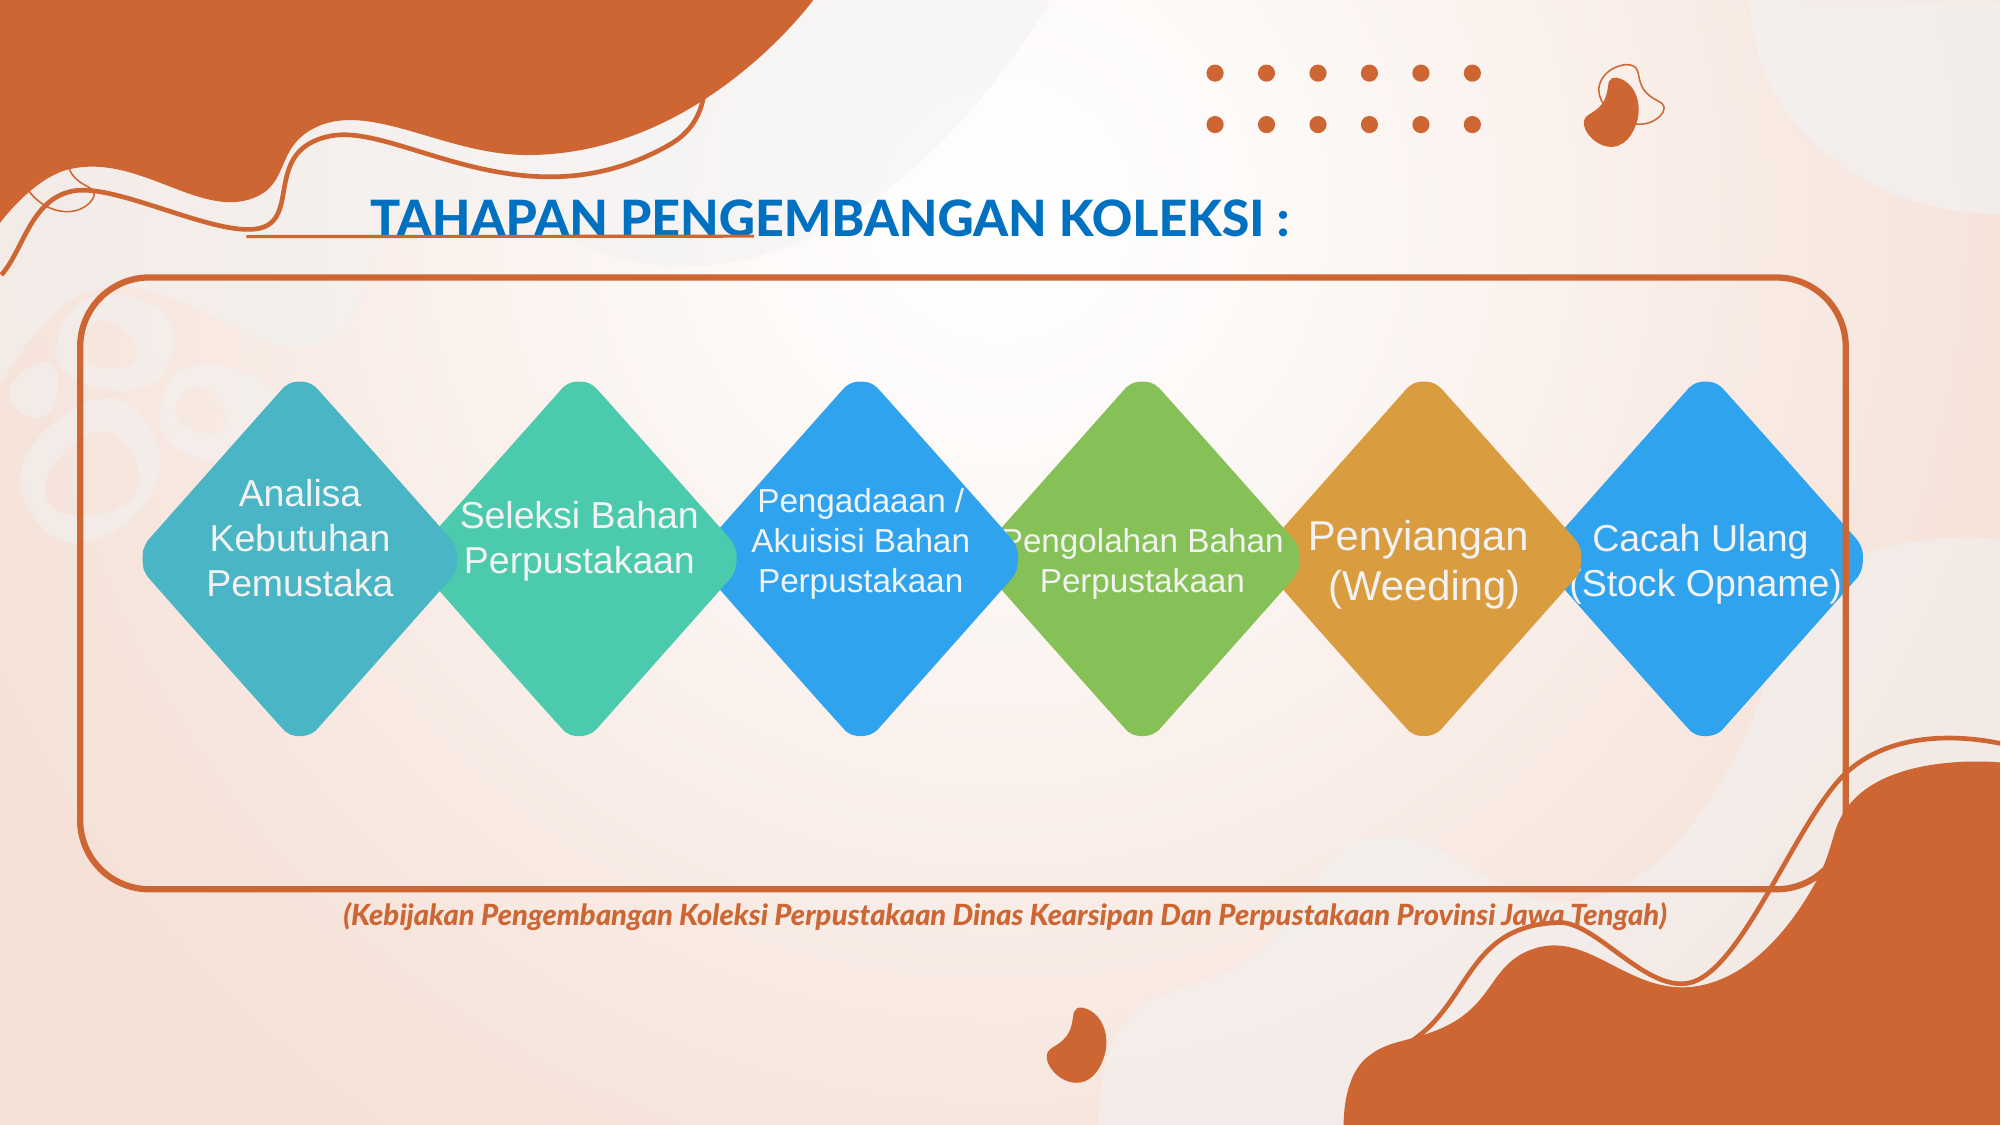

TAHAPAN PENGEMBANGAN KOLEKSI :

Analisa Kebutuhan Pemustaka

Seleksi Bahan Perpustakaan

Pengadaaan / Akuisisi Bahan Perpustakaan

Pengolahan Bahan Perpustakaan
Penyiangan
(Weeding)
Cacah Ulang
(Stock Opname)
(Kebijakan Pengembangan Koleksi Perpustakaan Dinas Kearsipan Dan Perpustakaan Provinsi Jawa Tengah)